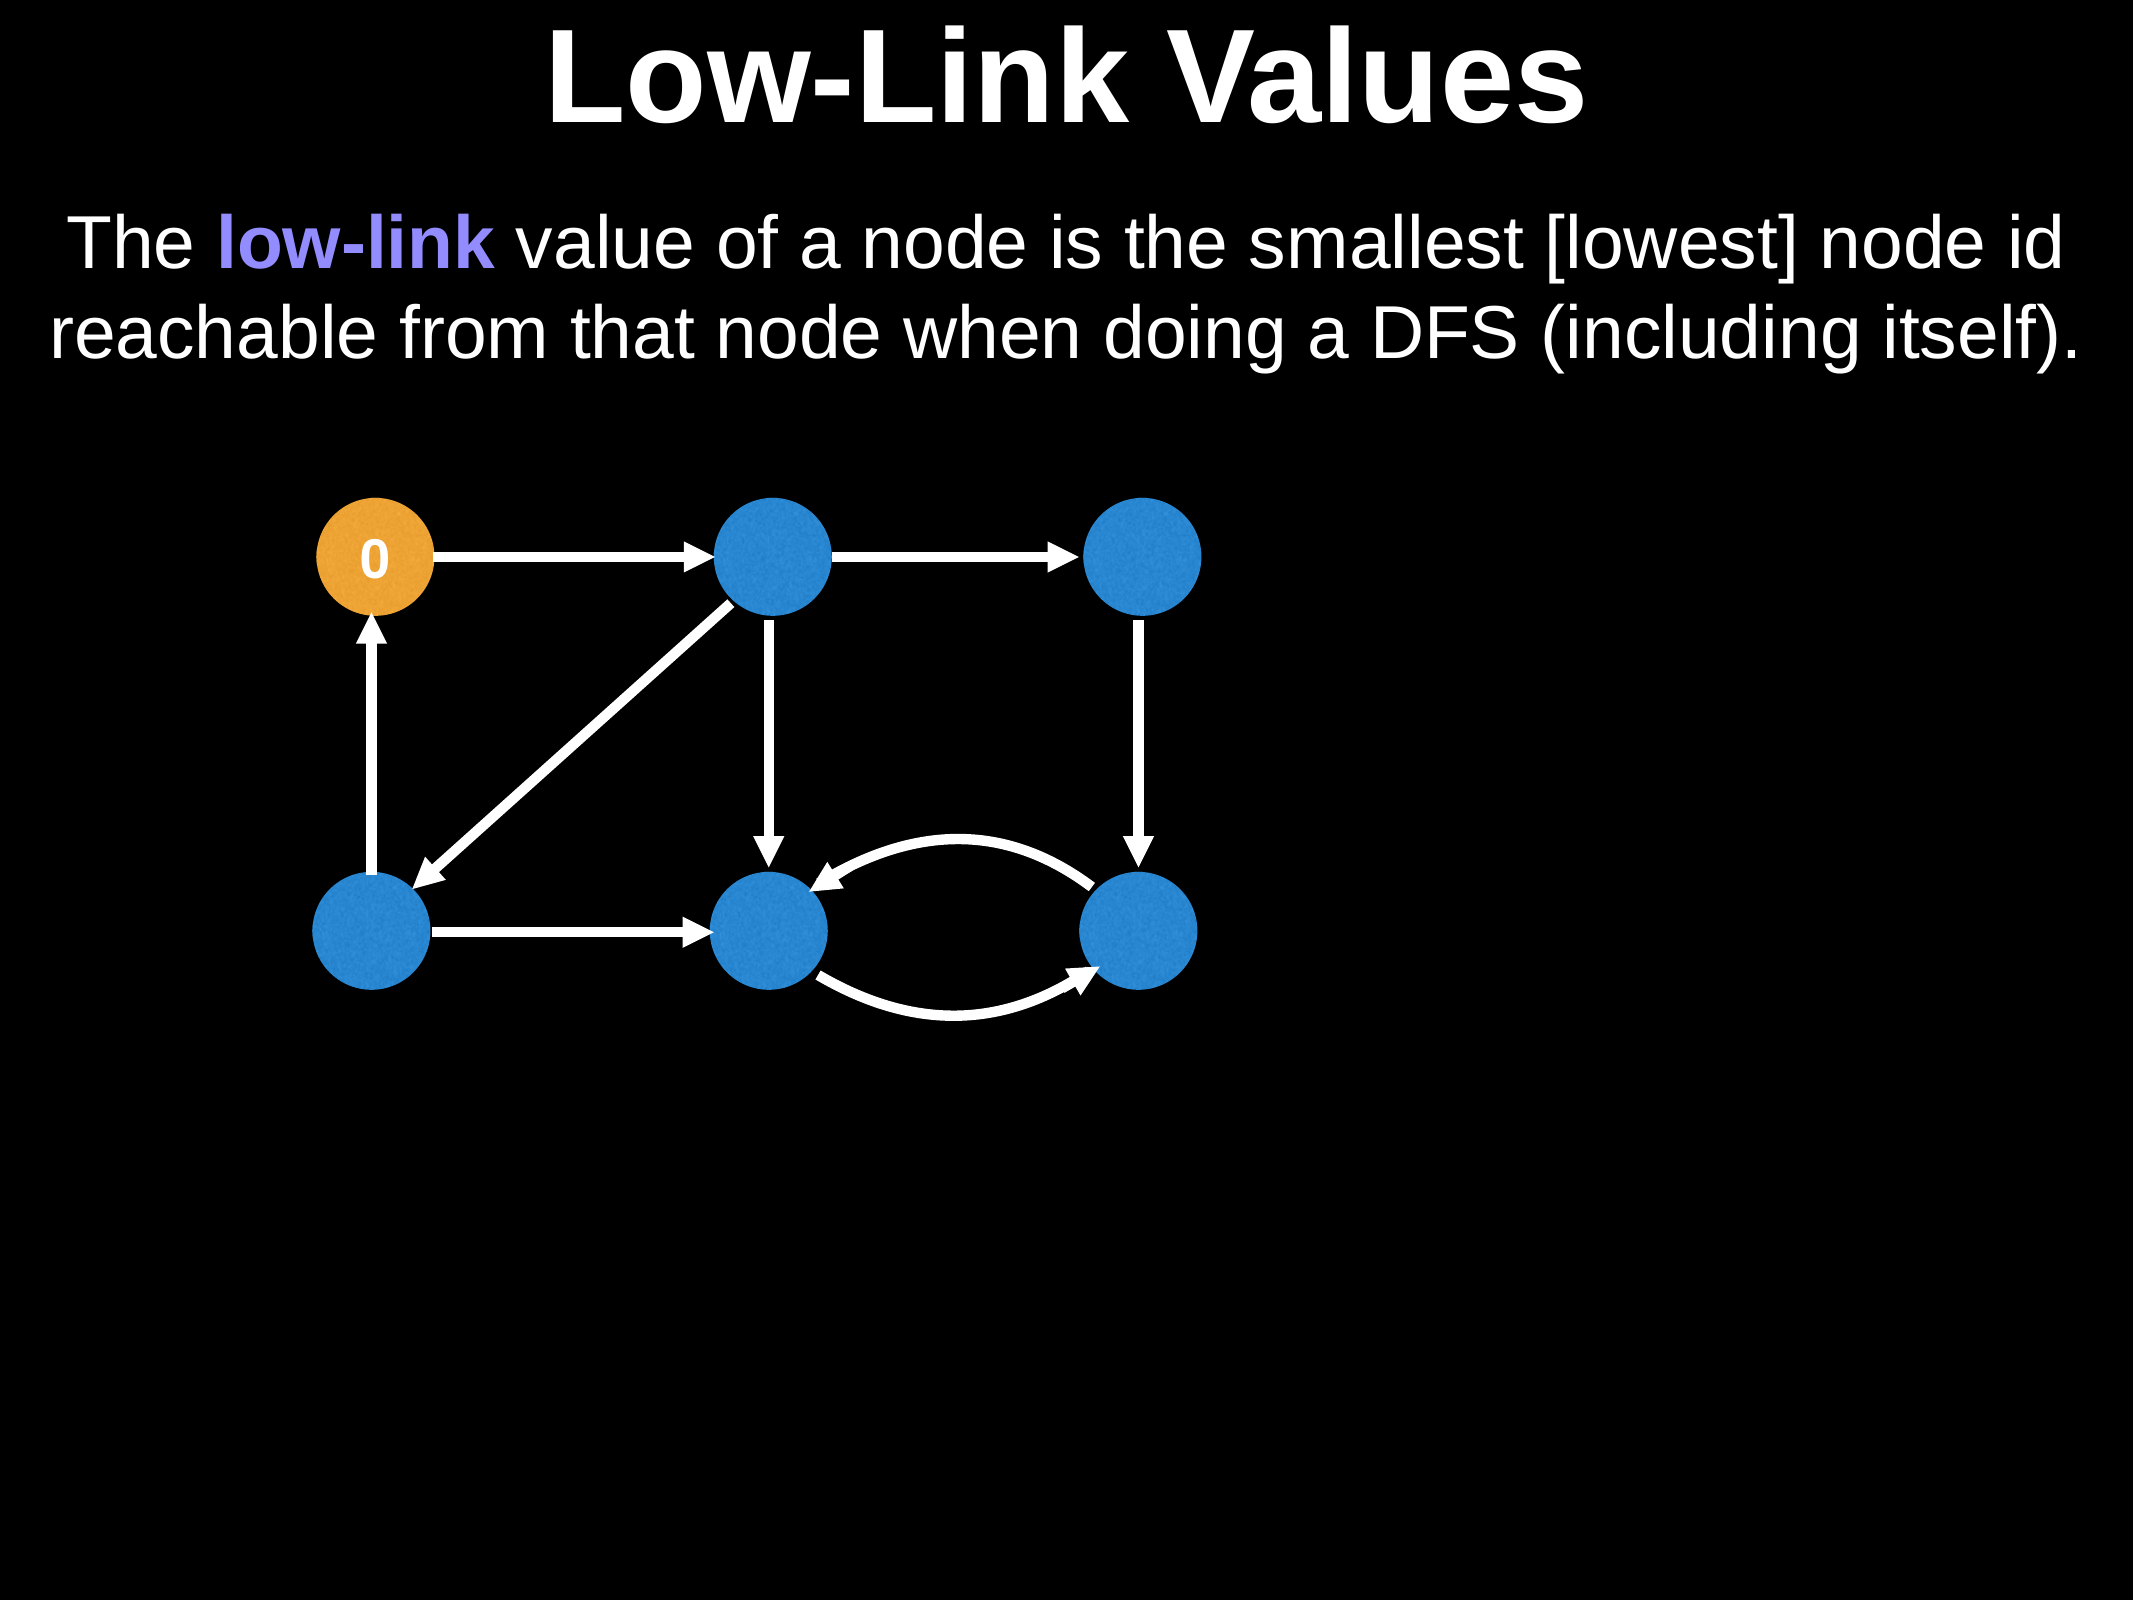

Low-Link Values
The low-link value of a node is the smallest [lowest] node id reachable from that node when doing a DFS (including itself).

0